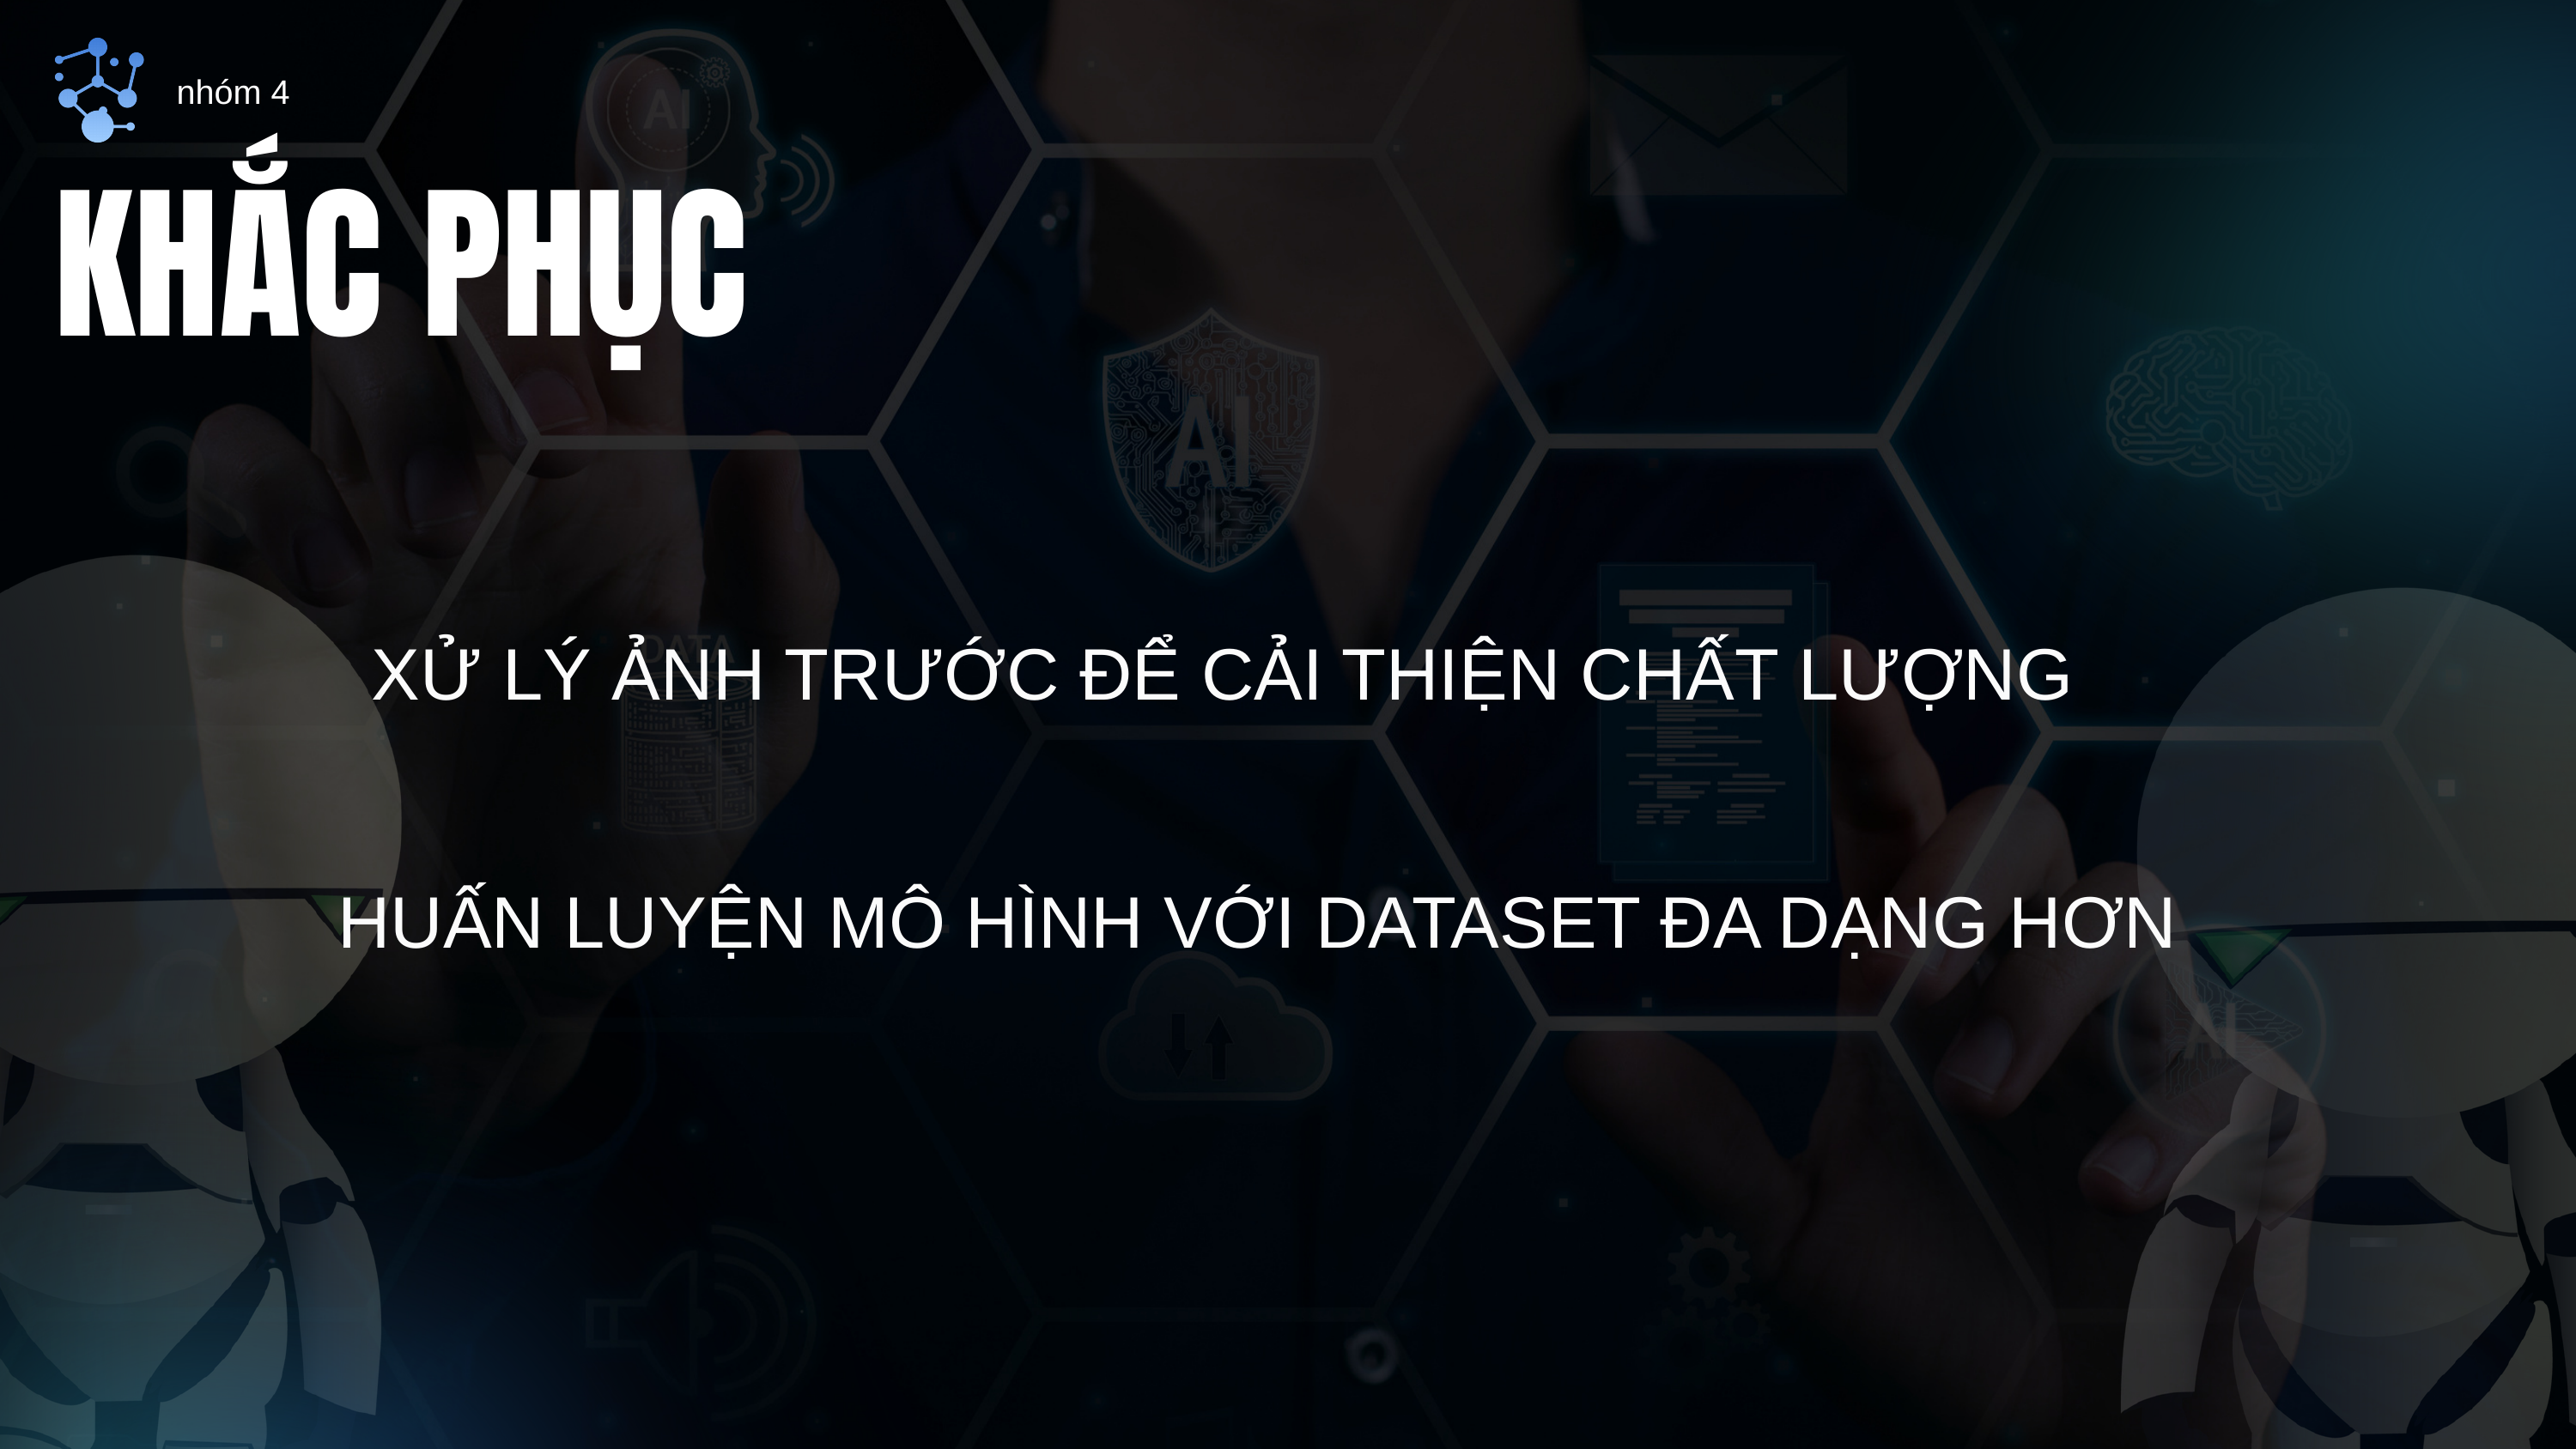

nhóm 4
KHẮC PHỤC

 XỬ LÝ ẢNH TRƯỚC ĐỂ CẢI THIỆN CHẤT LƯỢNG
HUẤN LUYỆN MÔ HÌNH VỚI DATASET ĐA DẠNG HƠN